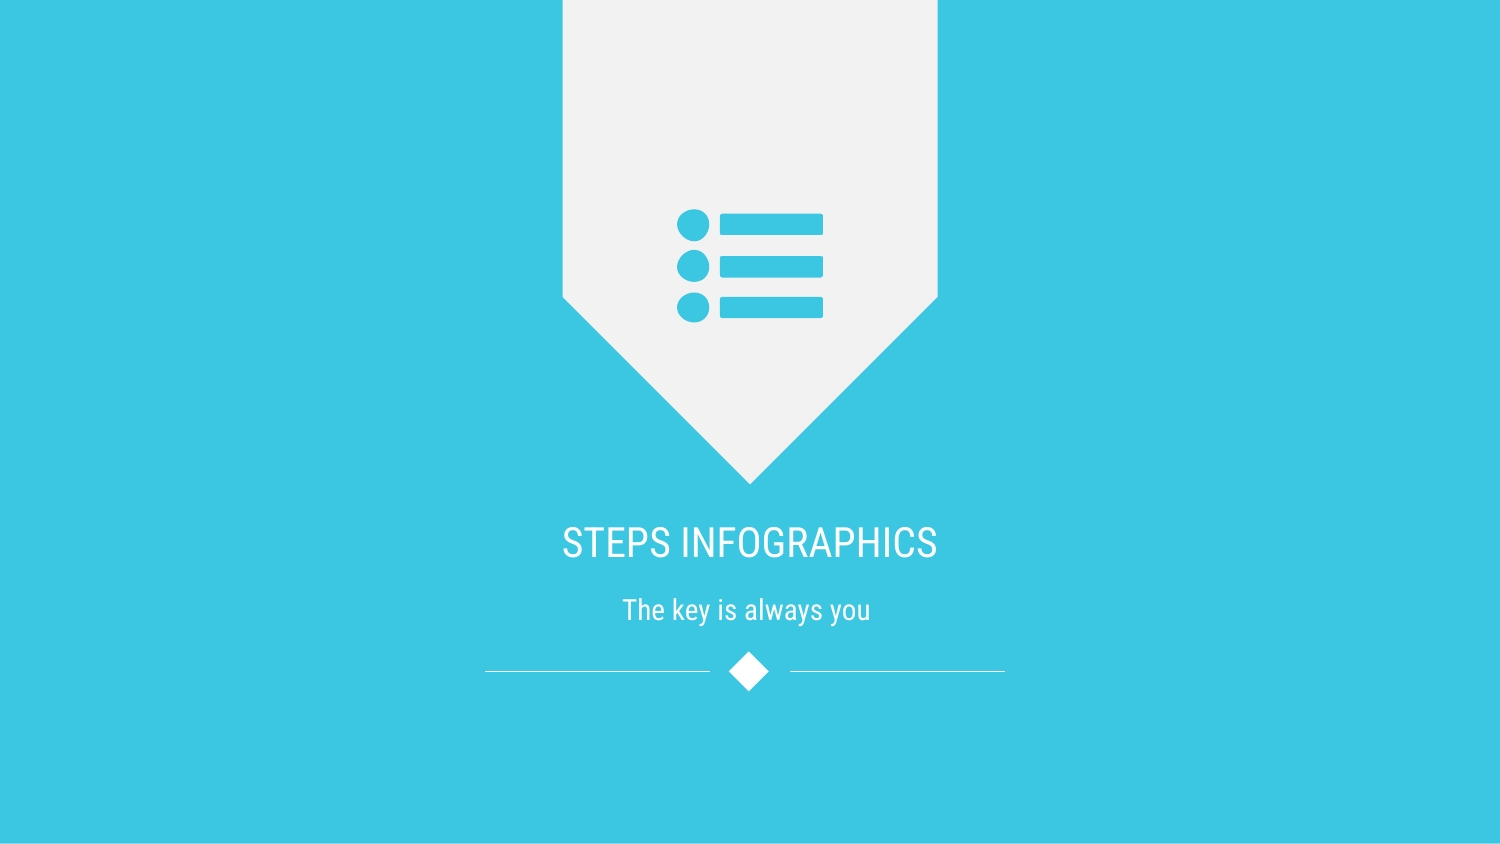

steps INFOGRAPHICS
The key is always you